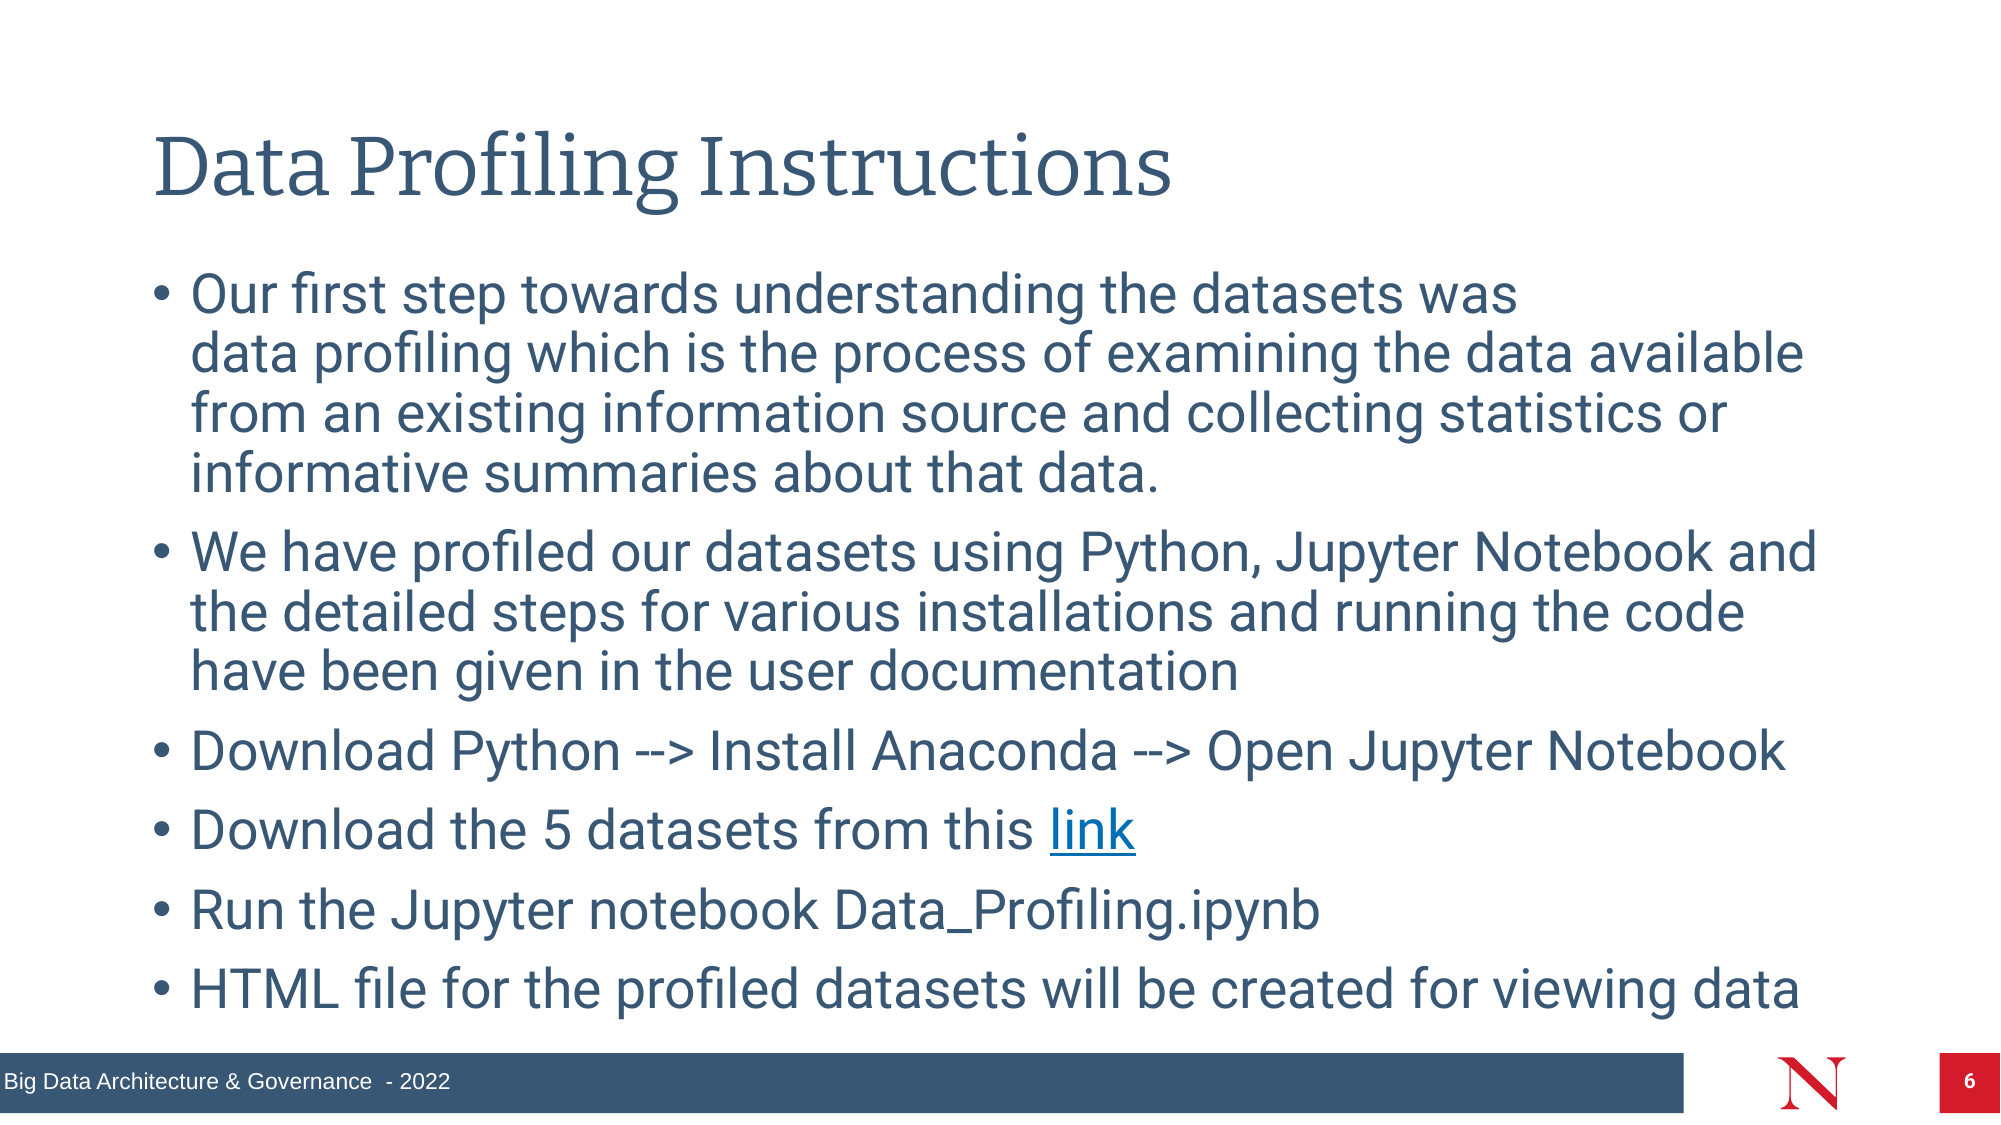

# Data Profiling Instructions
Our first step towards understanding the datasets was data profiling which is the process of examining the data available from an existing information source and collecting statistics or informative summaries about that data.
We have profiled our datasets using Python, Jupyter Notebook and the detailed steps for various installations and running the code have been given in the user documentation
Download Python --> Install Anaconda --> Open Jupyter Notebook
Download the 5 datasets from this link
Run the Jupyter notebook Data_Profiling.ipynb
HTML file for the profiled datasets will be created for viewing data